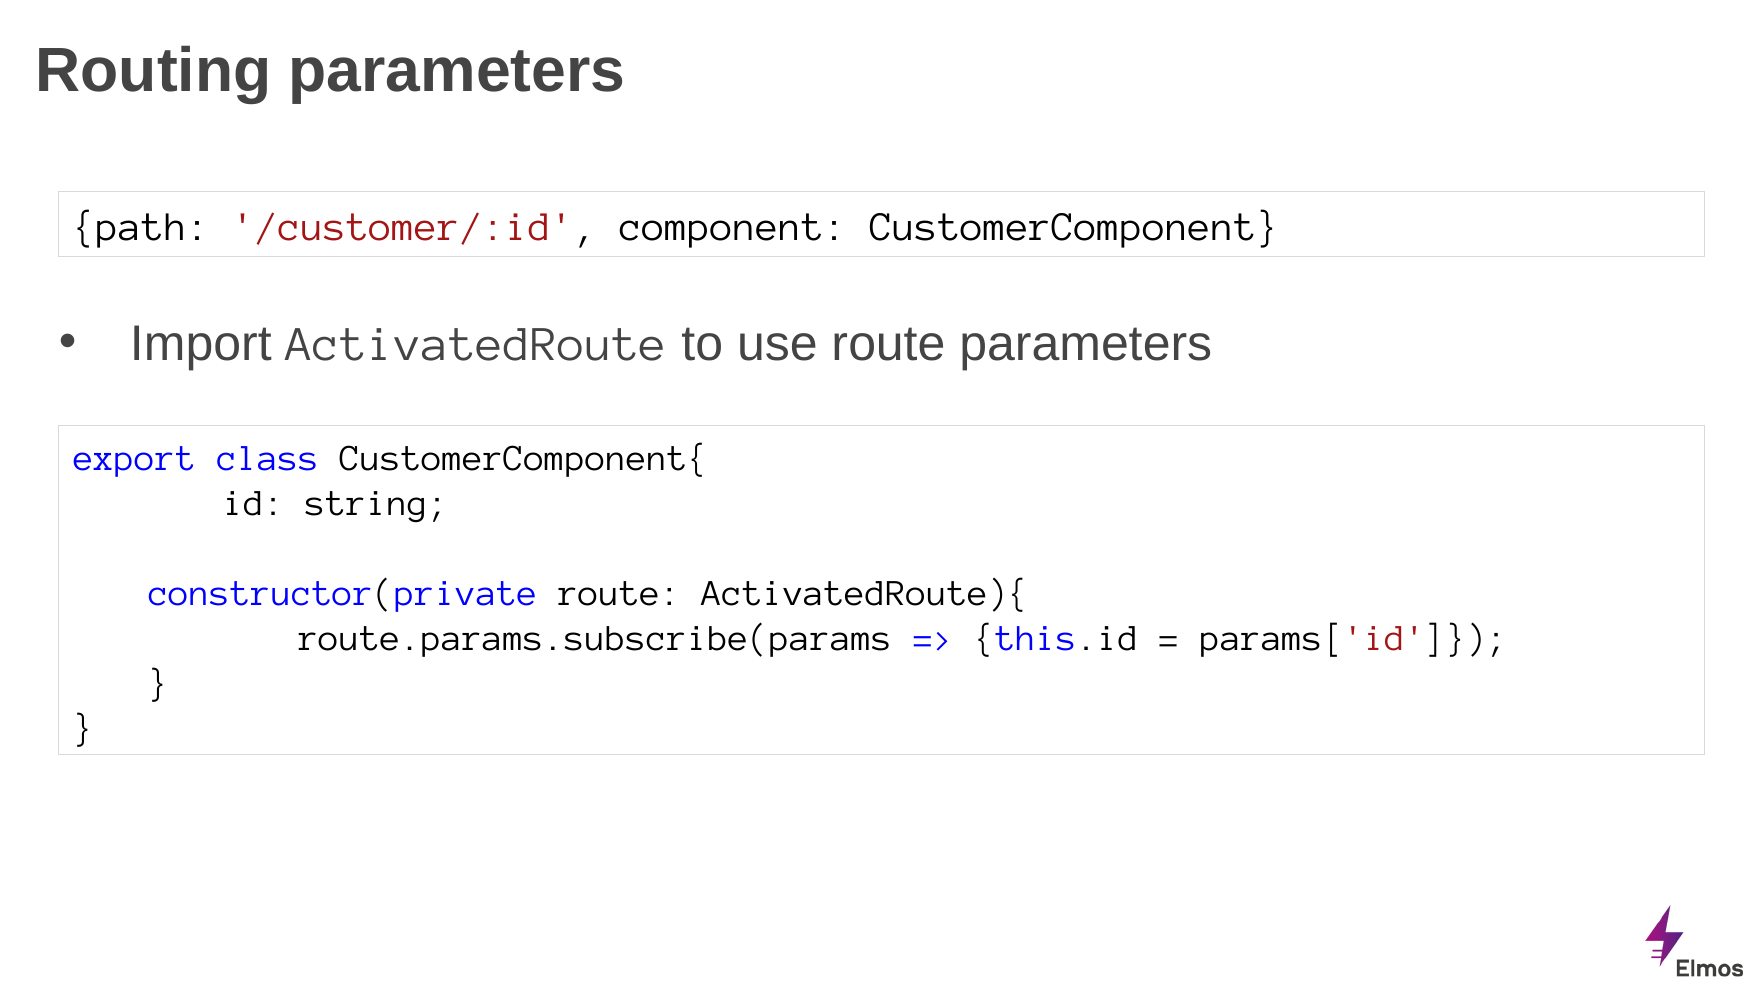

# Routing parameters

Import ActivatedRoute to use route parameters
{path: '/customer/:id', component: CustomerComponent}
export class CustomerComponent{
	id: string;
constructor(private route: ActivatedRoute){
	route.params.subscribe(params => {this.id = params['id']});
}
}